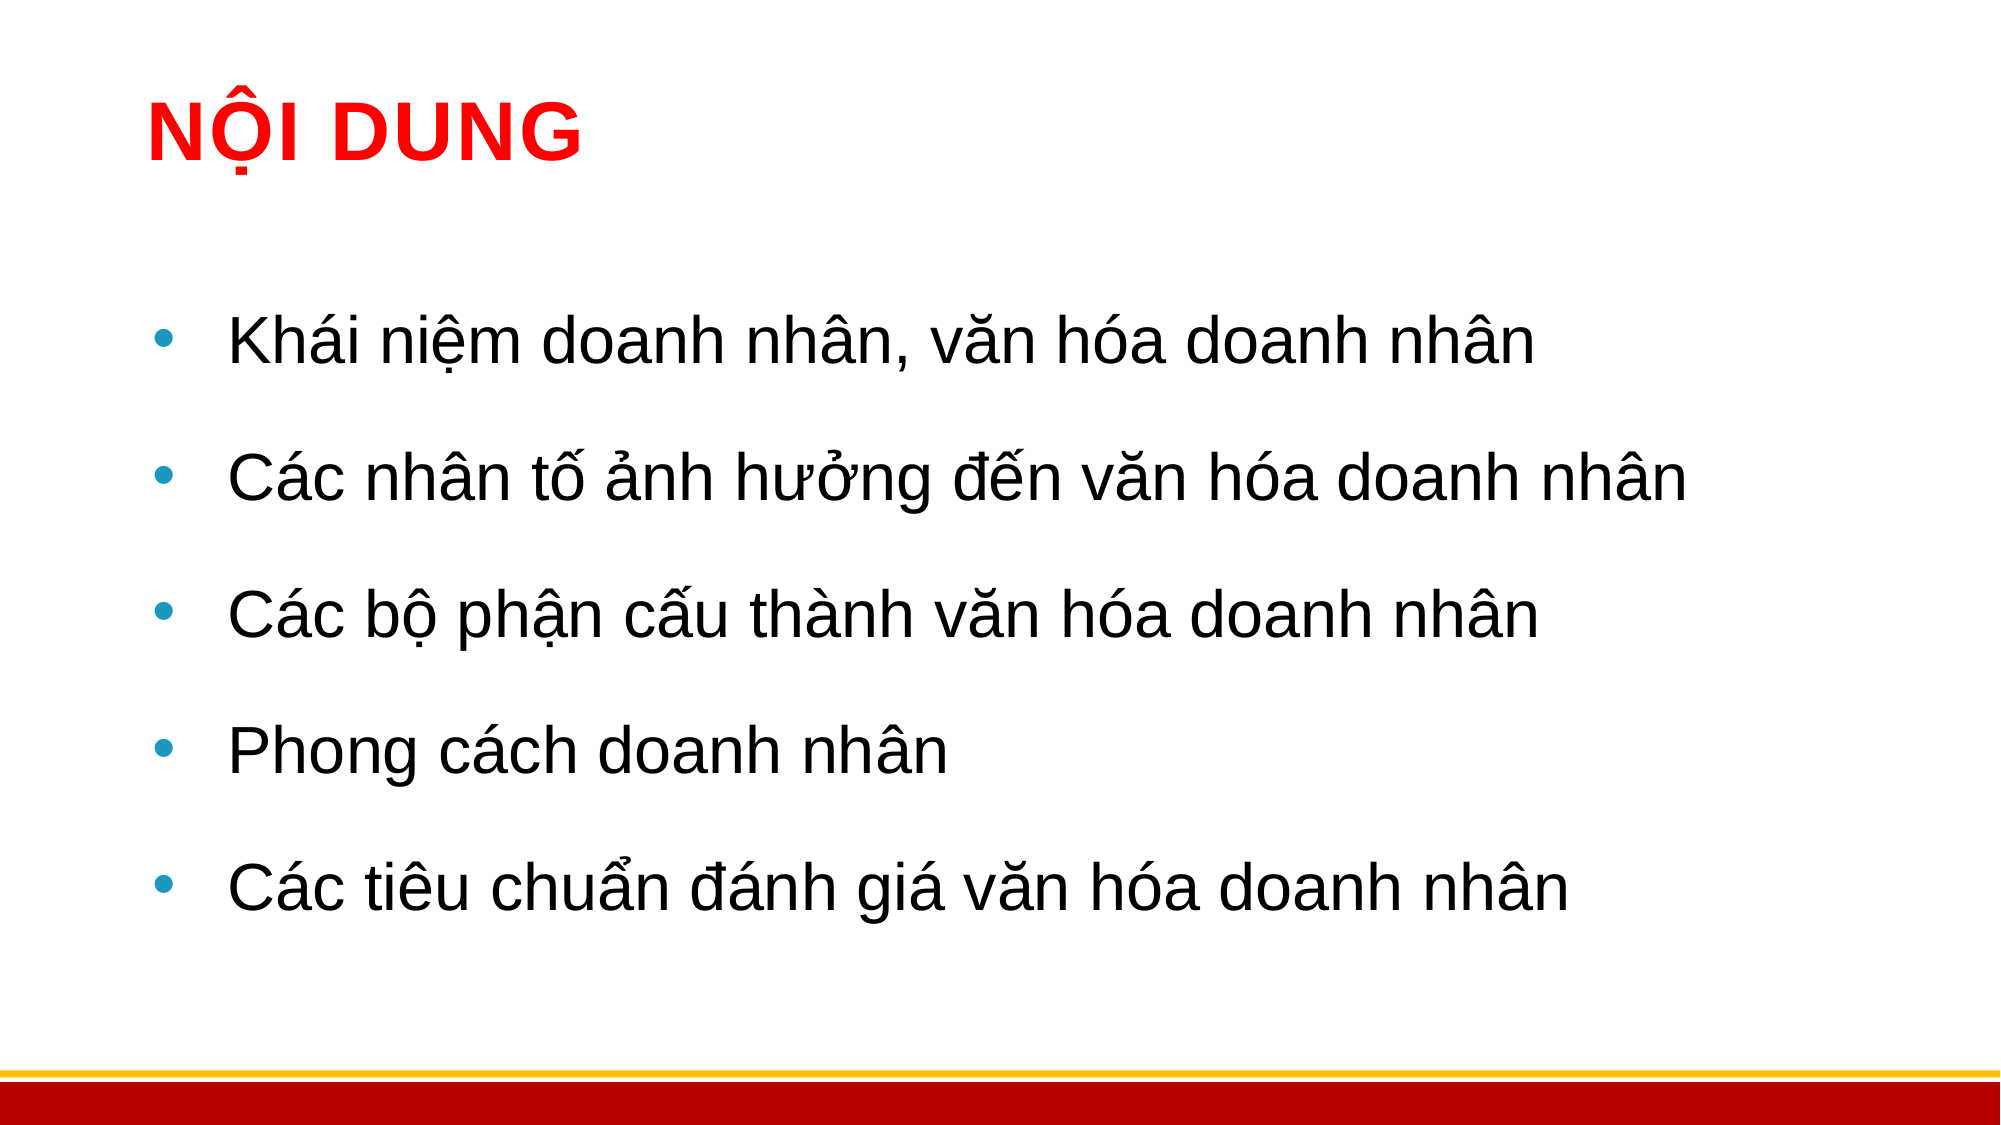

NỘI DUNG
Khái niệm doanh nhân, văn hóa doanh nhân
Các nhân tố ảnh hưởng đến văn hóa doanh nhân
Các bộ phận cấu thành văn hóa doanh nhân
Phong cách doanh nhân
Các tiêu chuẩn đánh giá văn hóa doanh nhân